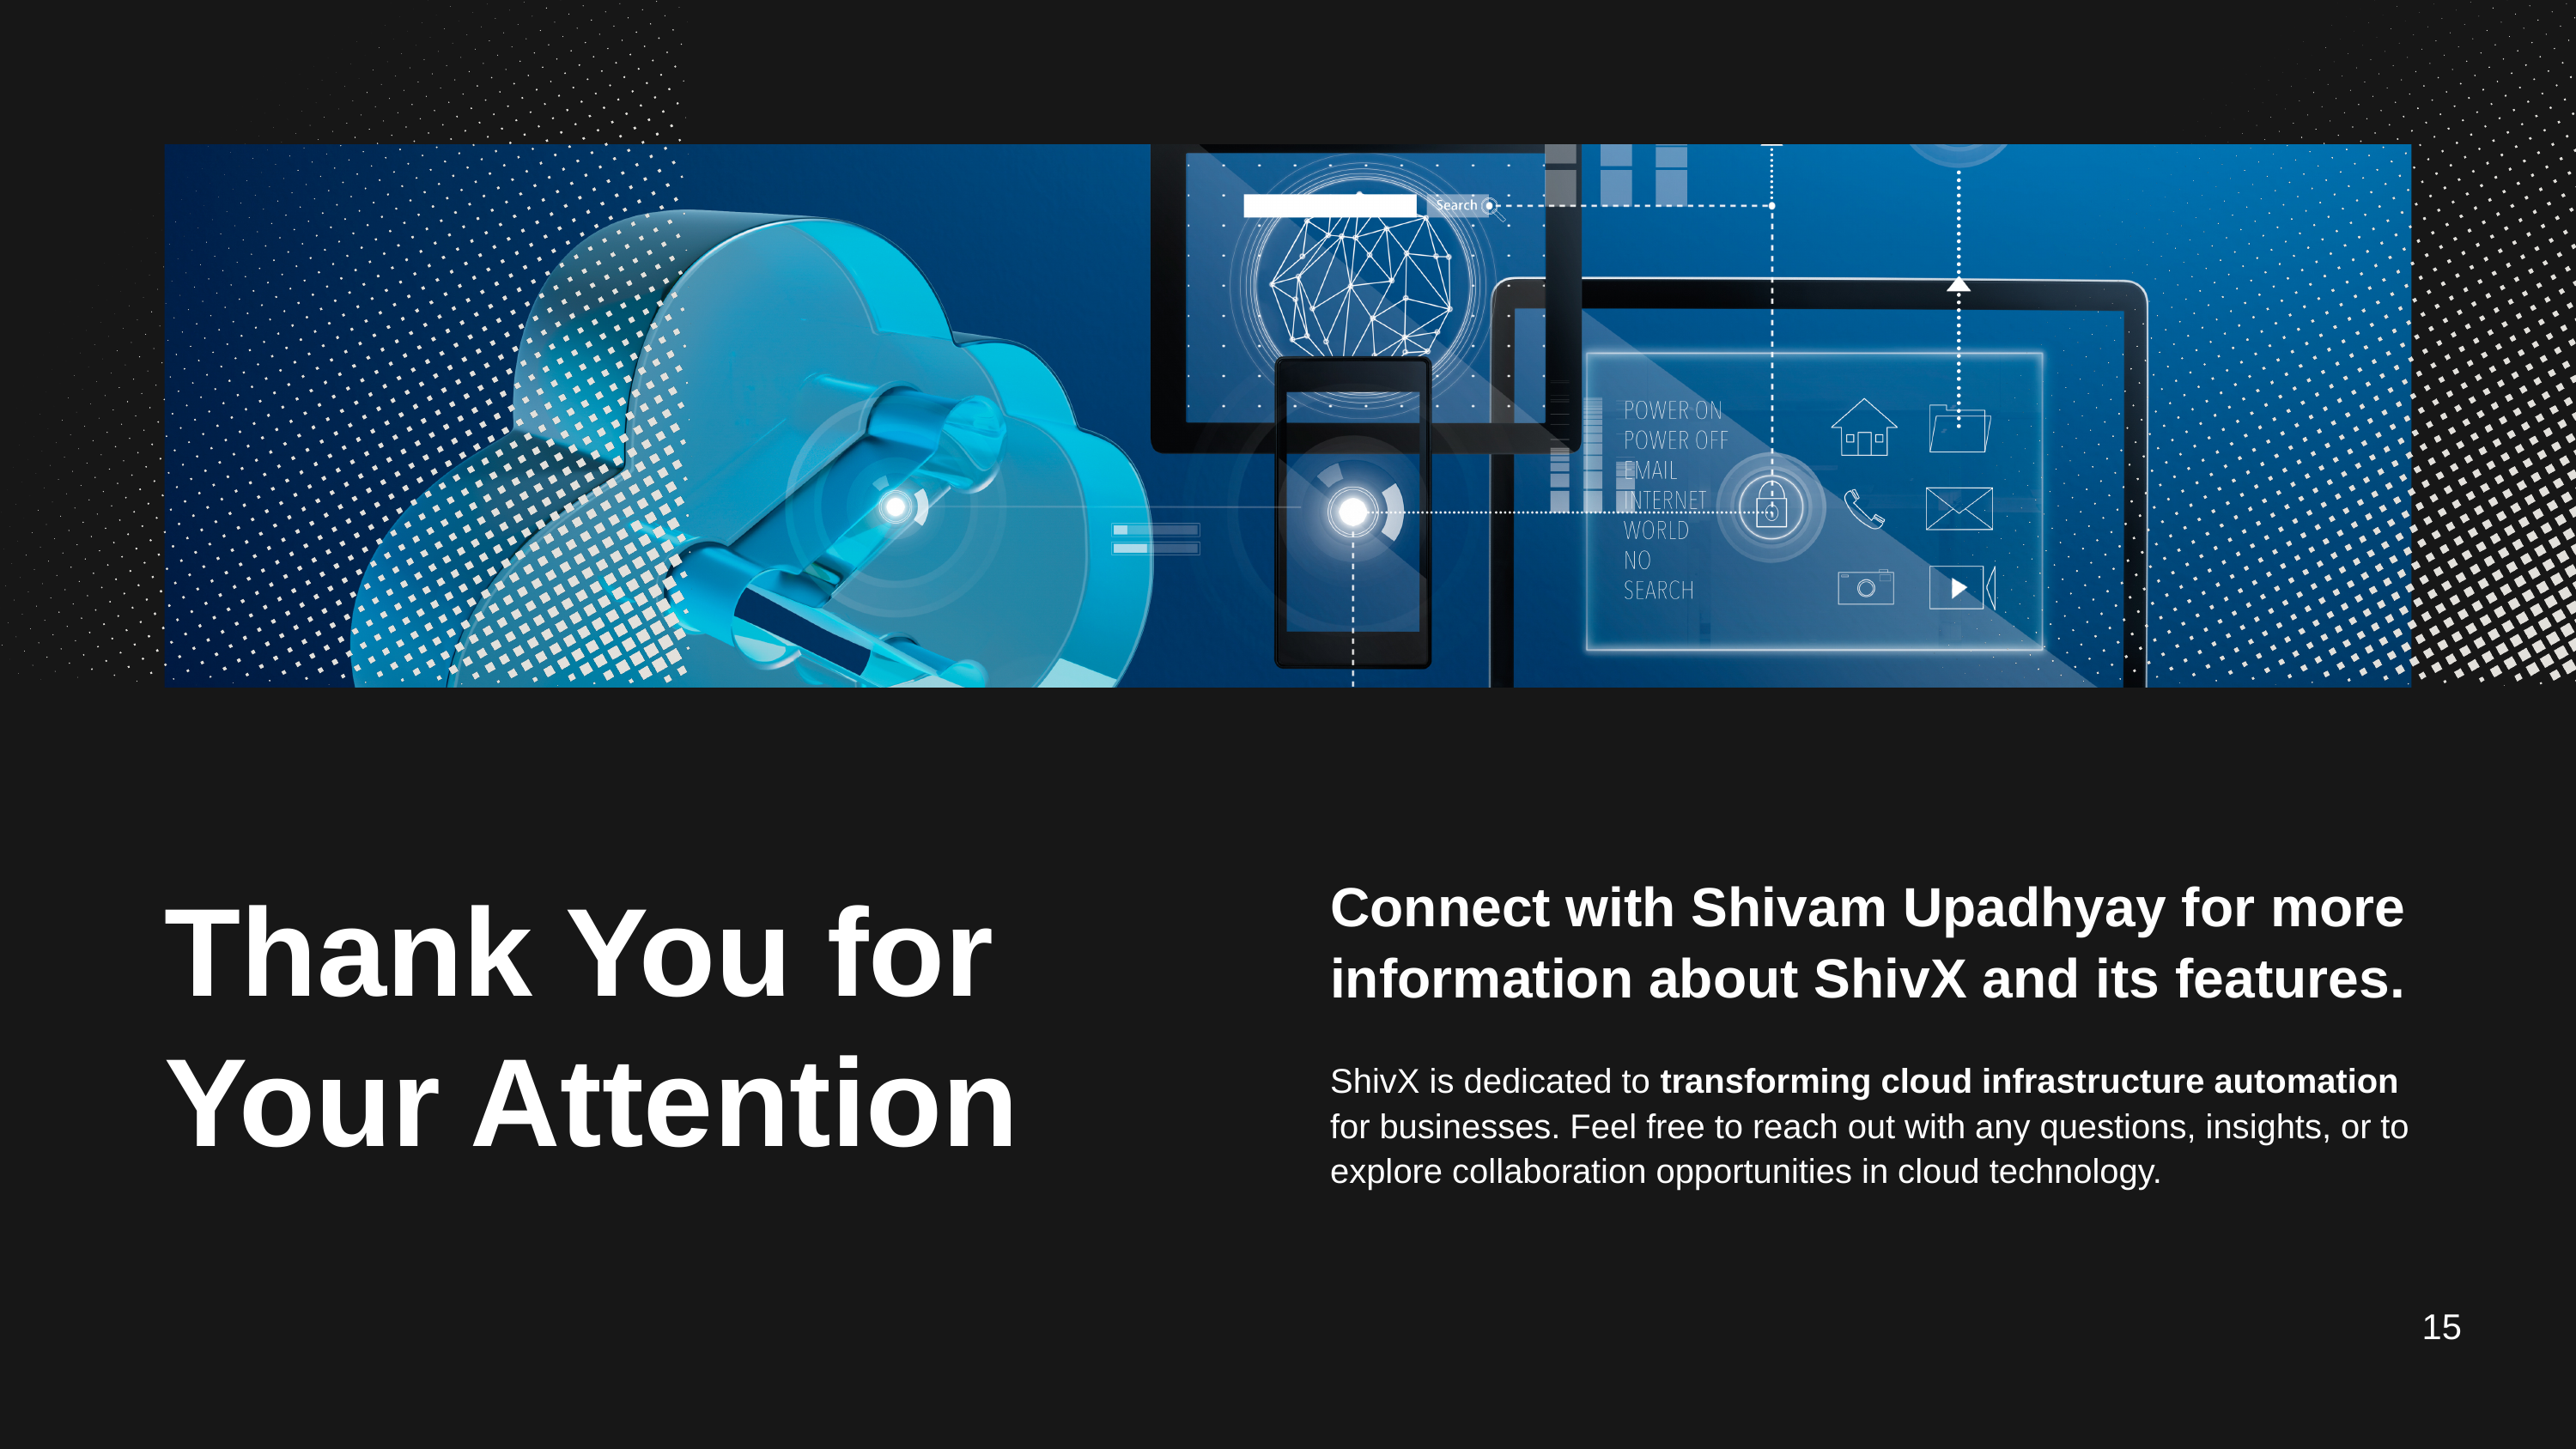

Thank You for Your Attention
Connect with Shivam Upadhyay for more information about ShivX and its features.
ShivX is dedicated to transforming cloud infrastructure automation for businesses. Feel free to reach out with any questions, insights, or to explore collaboration opportunities in cloud technology.
15